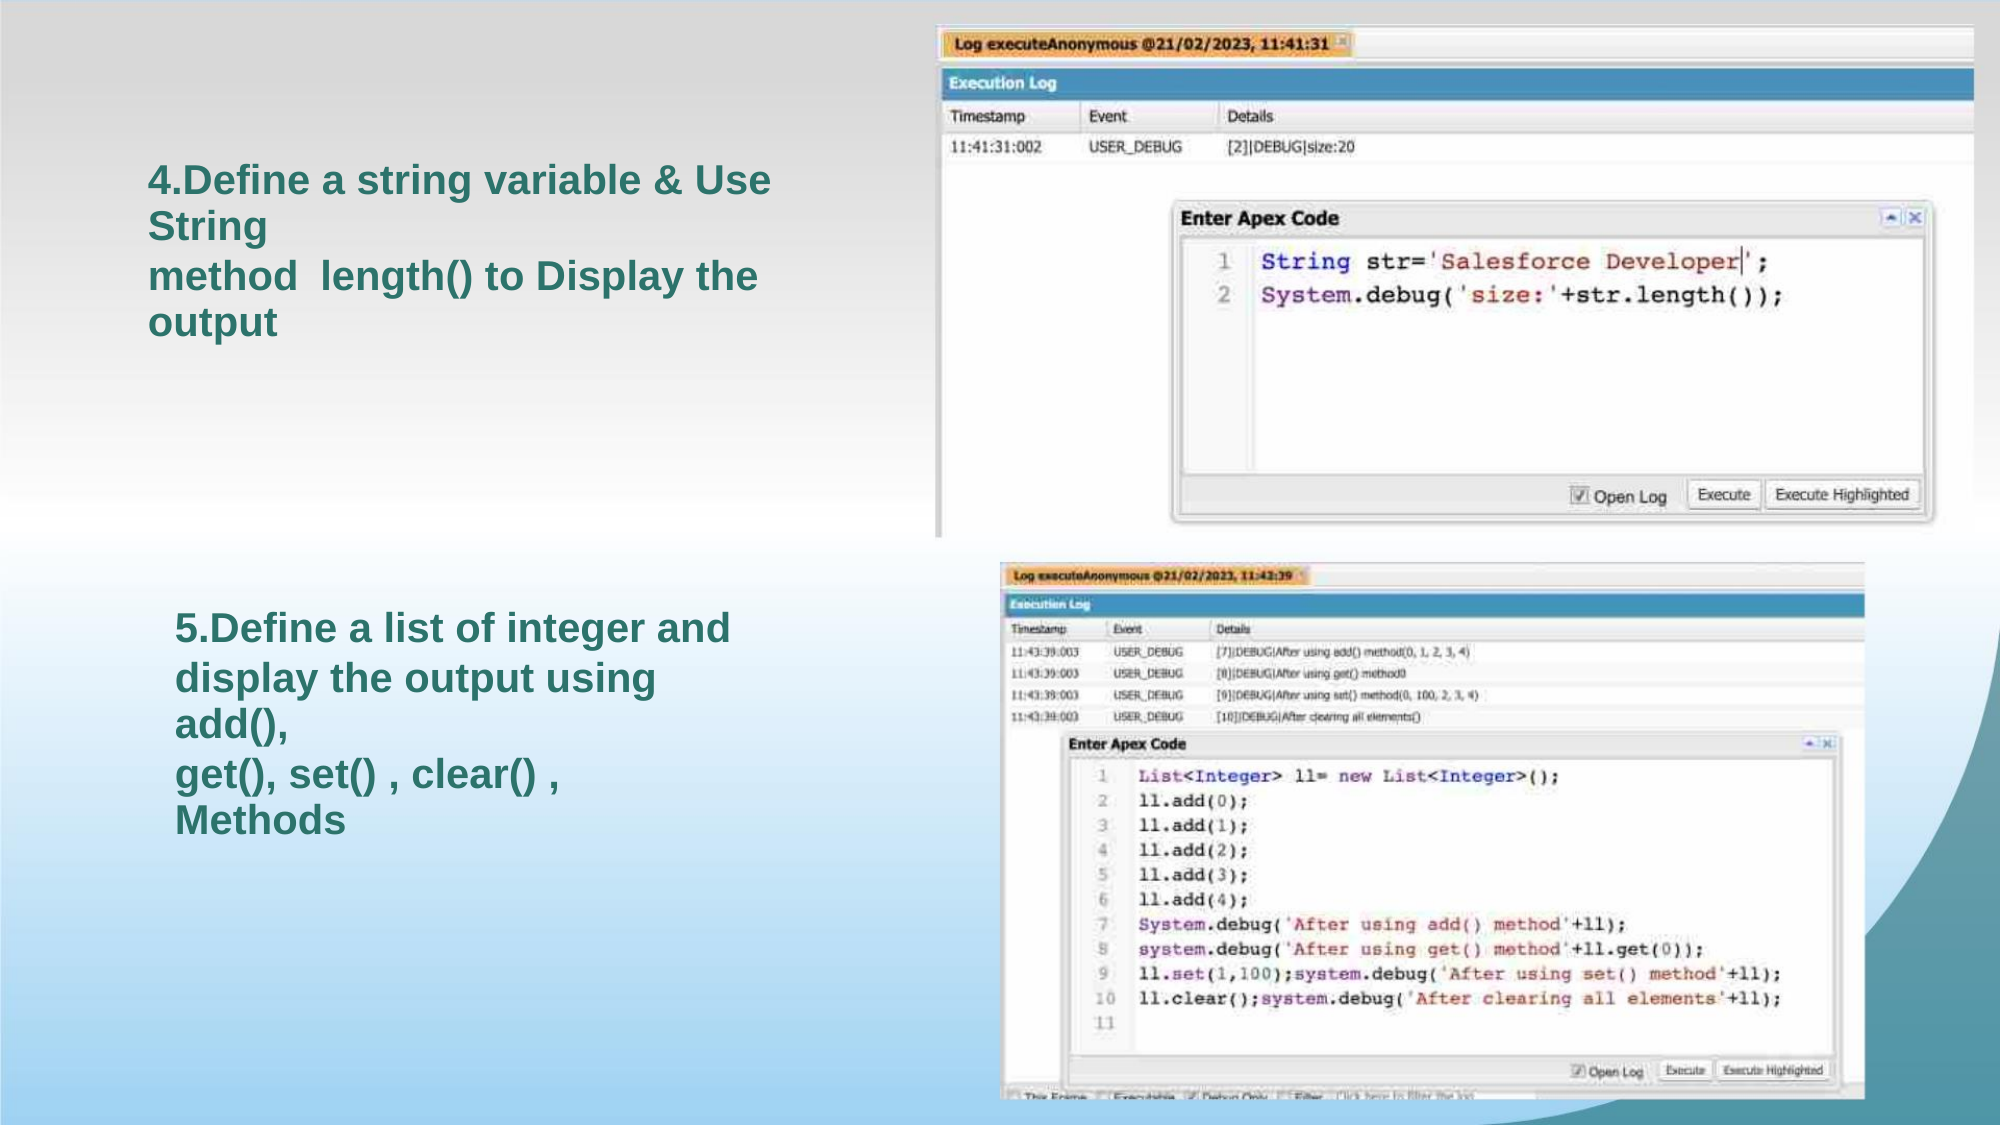

4.Define a string variable & Use String
method length() to Display the output
5.Define a list of integer and
display the output using add(),
get(), set() , clear() , Methods